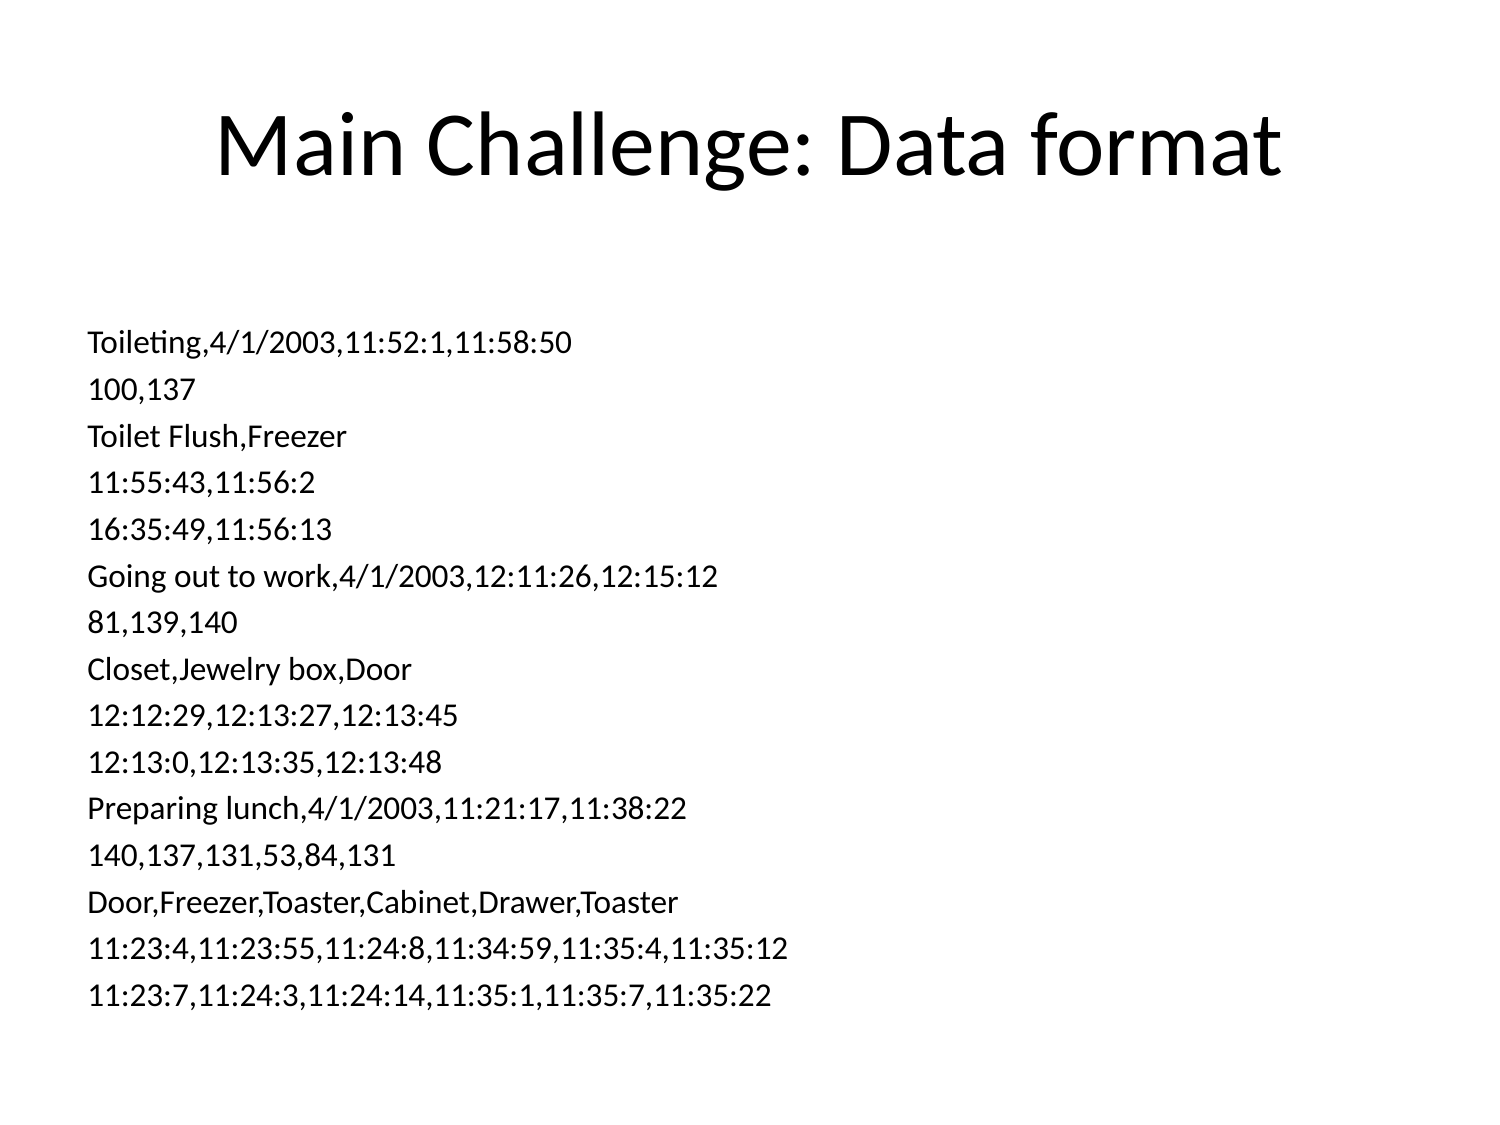

# Main Challenge: Data format
Toileting,4/1/2003,11:52:1,11:58:50
100,137
Toilet Flush,Freezer
11:55:43,11:56:2
16:35:49,11:56:13
Going out to work,4/1/2003,12:11:26,12:15:12
81,139,140
Closet,Jewelry box,Door
12:12:29,12:13:27,12:13:45
12:13:0,12:13:35,12:13:48
Preparing lunch,4/1/2003,11:21:17,11:38:22
140,137,131,53,84,131
Door,Freezer,Toaster,Cabinet,Drawer,Toaster
11:23:4,11:23:55,11:24:8,11:34:59,11:35:4,11:35:12
11:23:7,11:24:3,11:24:14,11:35:1,11:35:7,11:35:22